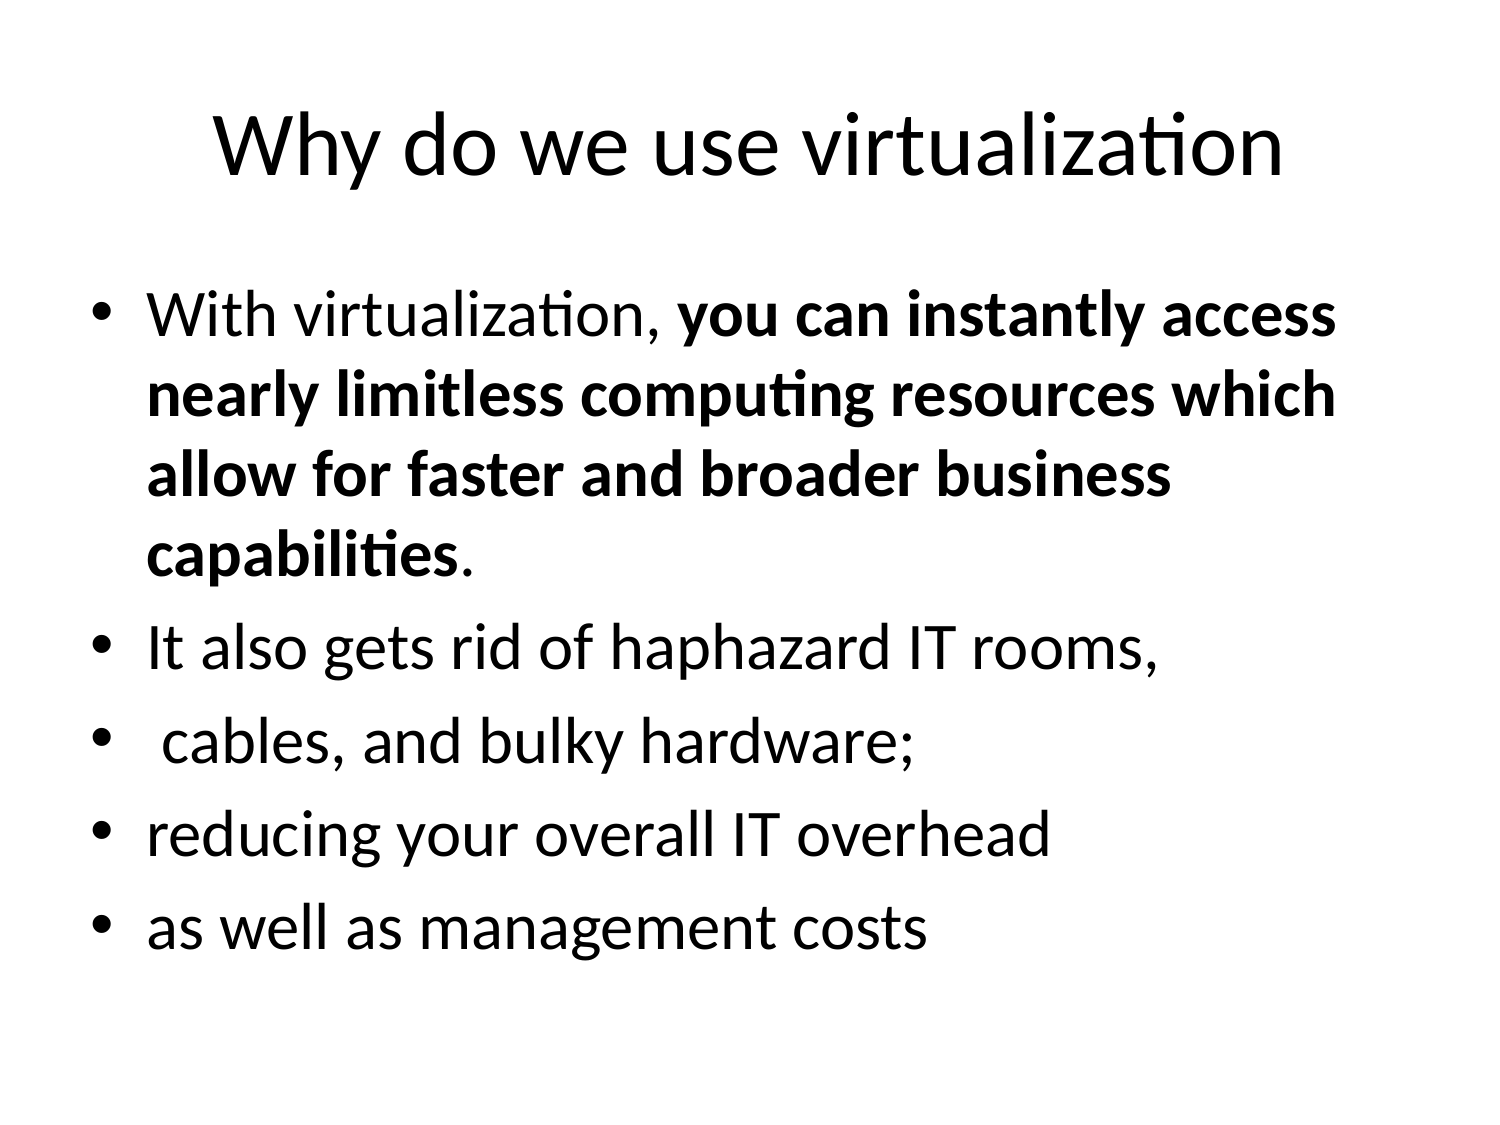

# Why do we use virtualization
With virtualization, you can instantly access nearly limitless computing resources which allow for faster and broader business capabilities.
It also gets rid of haphazard IT rooms,
 cables, and bulky hardware;
reducing your overall IT overhead
as well as management costs